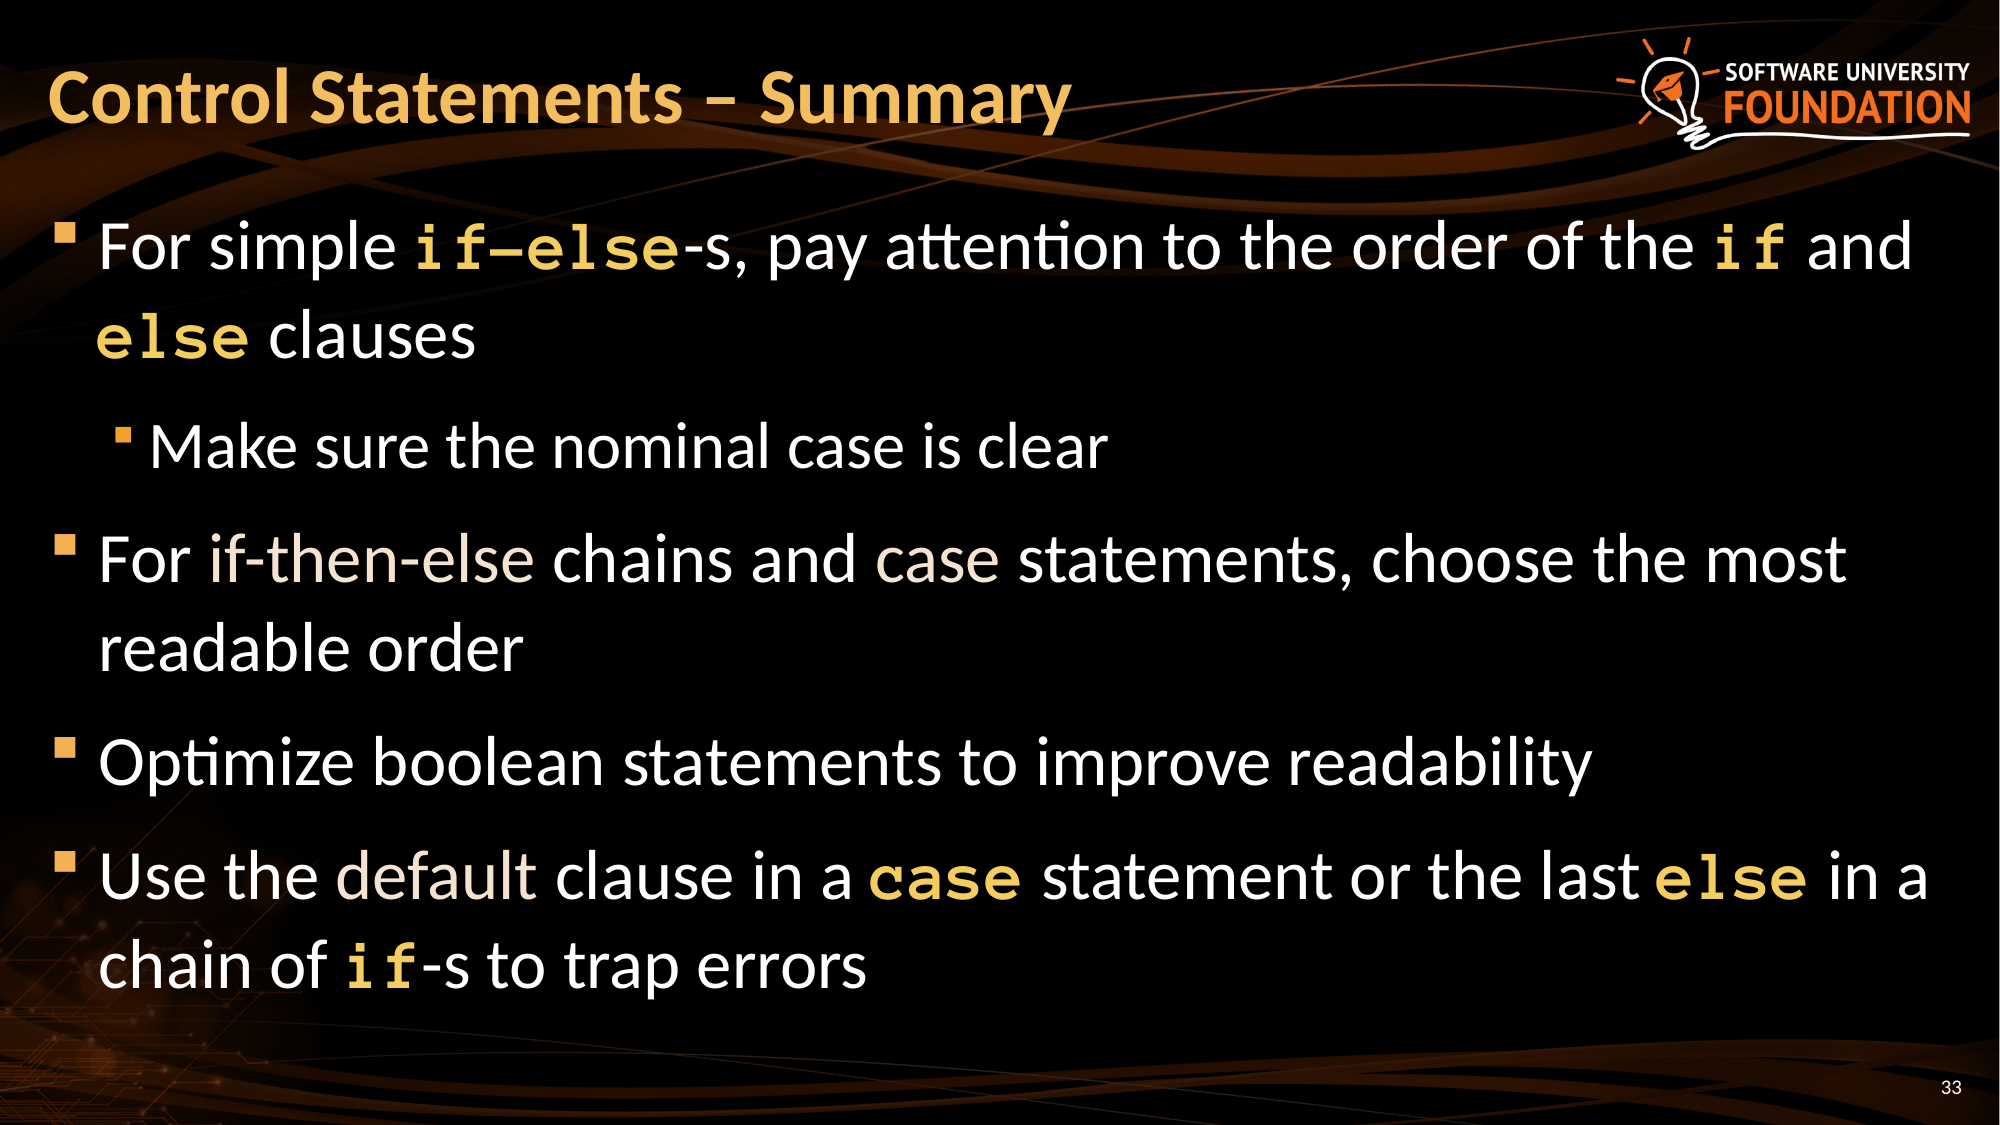

# Control Statements – Summary
For simple if-else-s, pay attention to the order of the if and else clauses
Make sure the nominal case is clear
For if-then-else chains and case statements, choose the most readable order
Optimize boolean statements to improve readability
Use the default clause in a case statement or the last else in a chain of if-s to trap errors

33